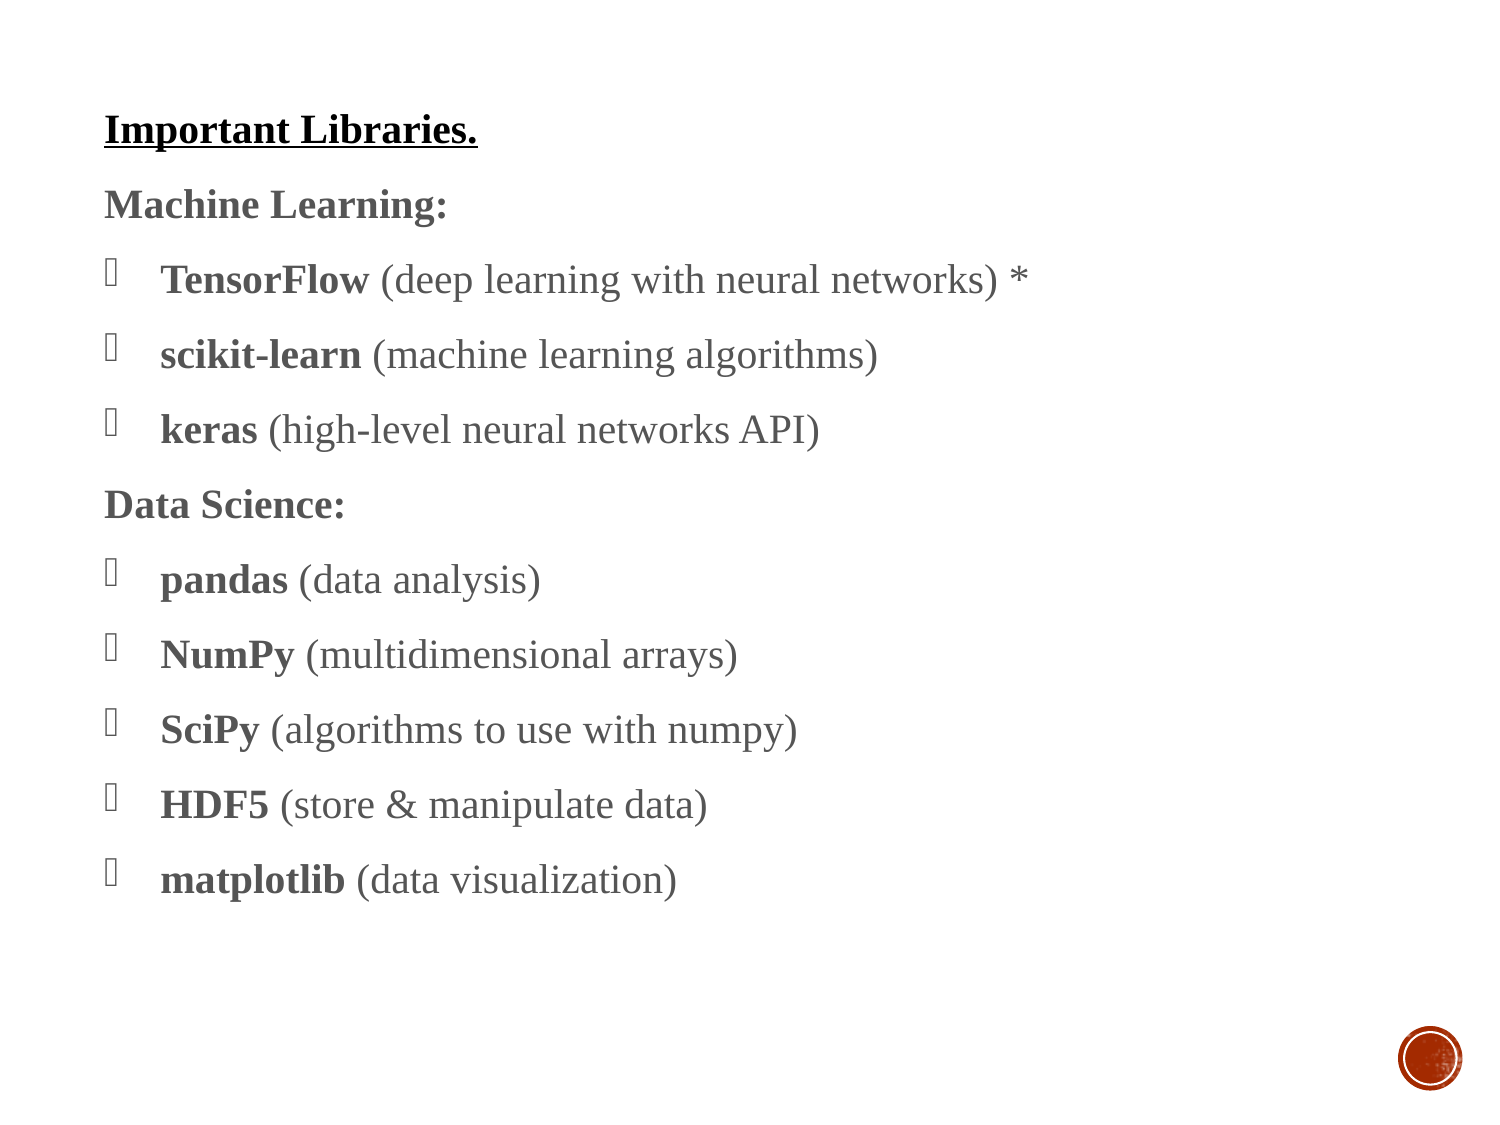

Important Libraries.
Machine Learning:
TensorFlow (deep learning with neural networks) *
scikit-learn (machine learning algorithms)
keras (high-level neural networks API)
Data Science:
pandas (data analysis)
NumPy (multidimensional arrays)
SciPy (algorithms to use with numpy)
HDF5 (store & manipulate data)
matplotlib (data visualization)